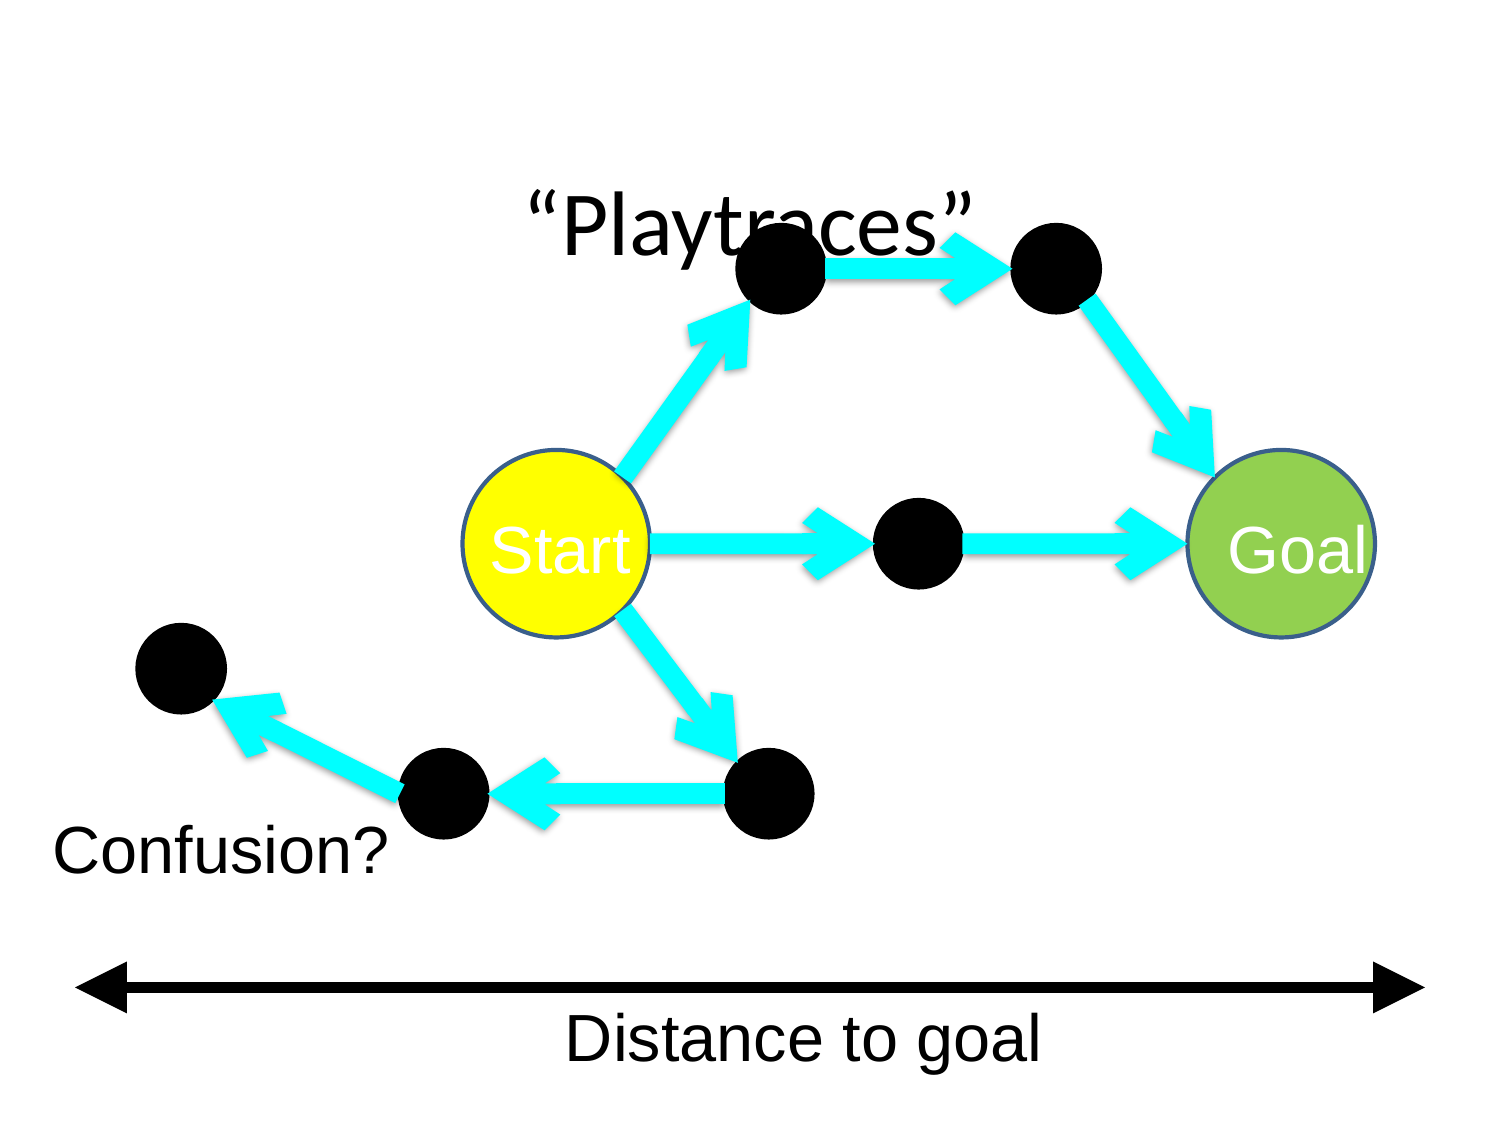

# “Playtraces”

Start

Goal

Confusion?
Distance to goal